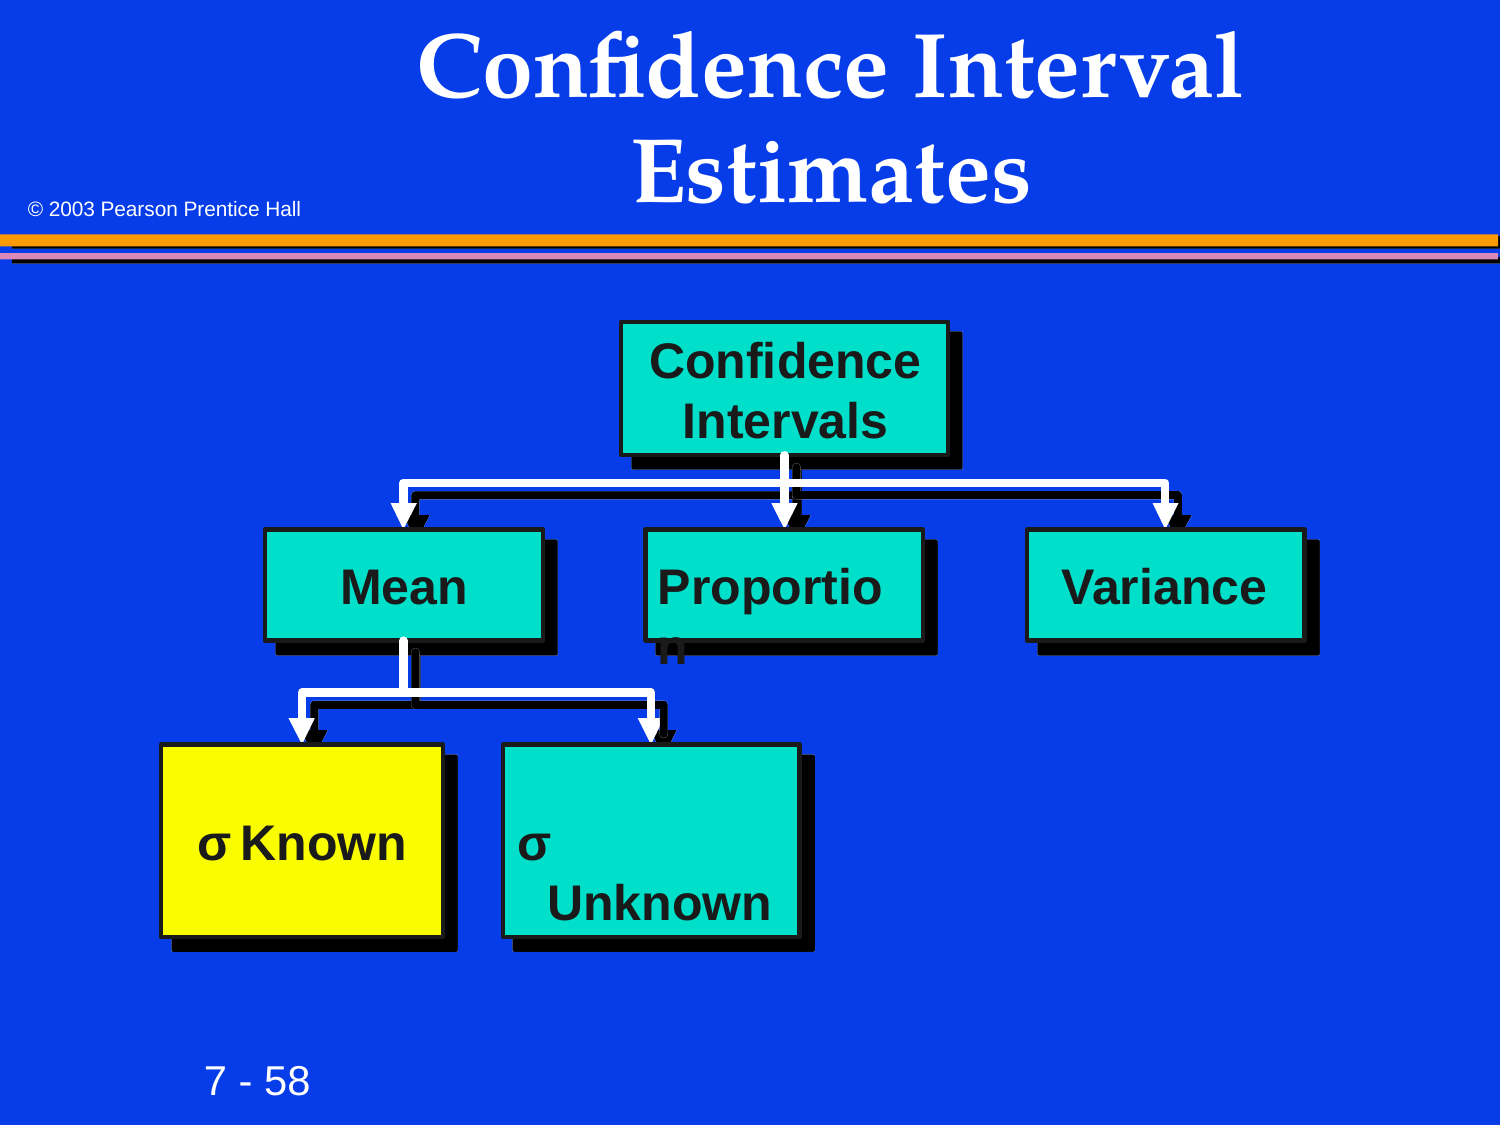

# Confidence Interval Estimates

Confidence
Intervals

Mean
Proportion
Variance

σ
Known
σ
 Unknown